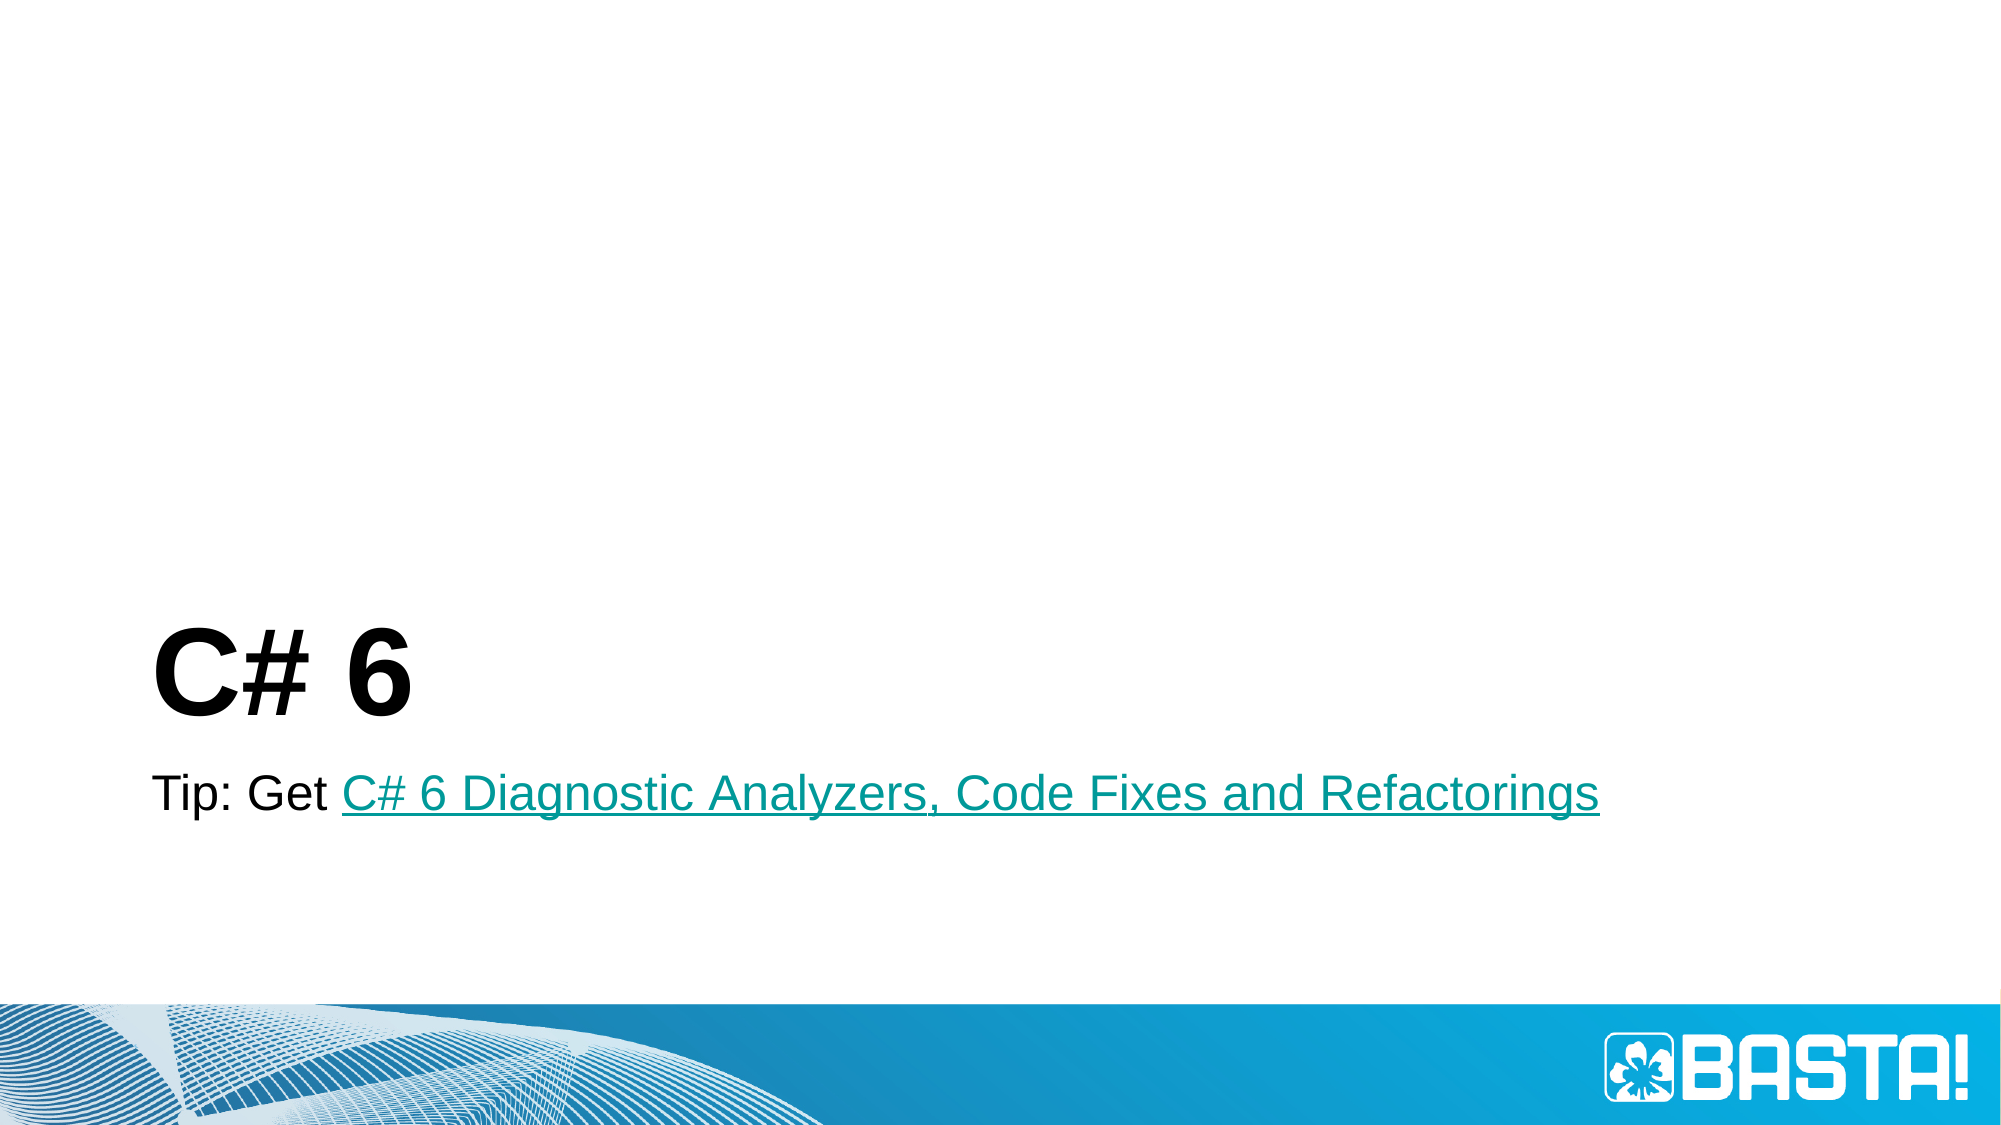

# C# 6
Tip: Get C# 6 Diagnostic Analyzers, Code Fixes and Refactorings